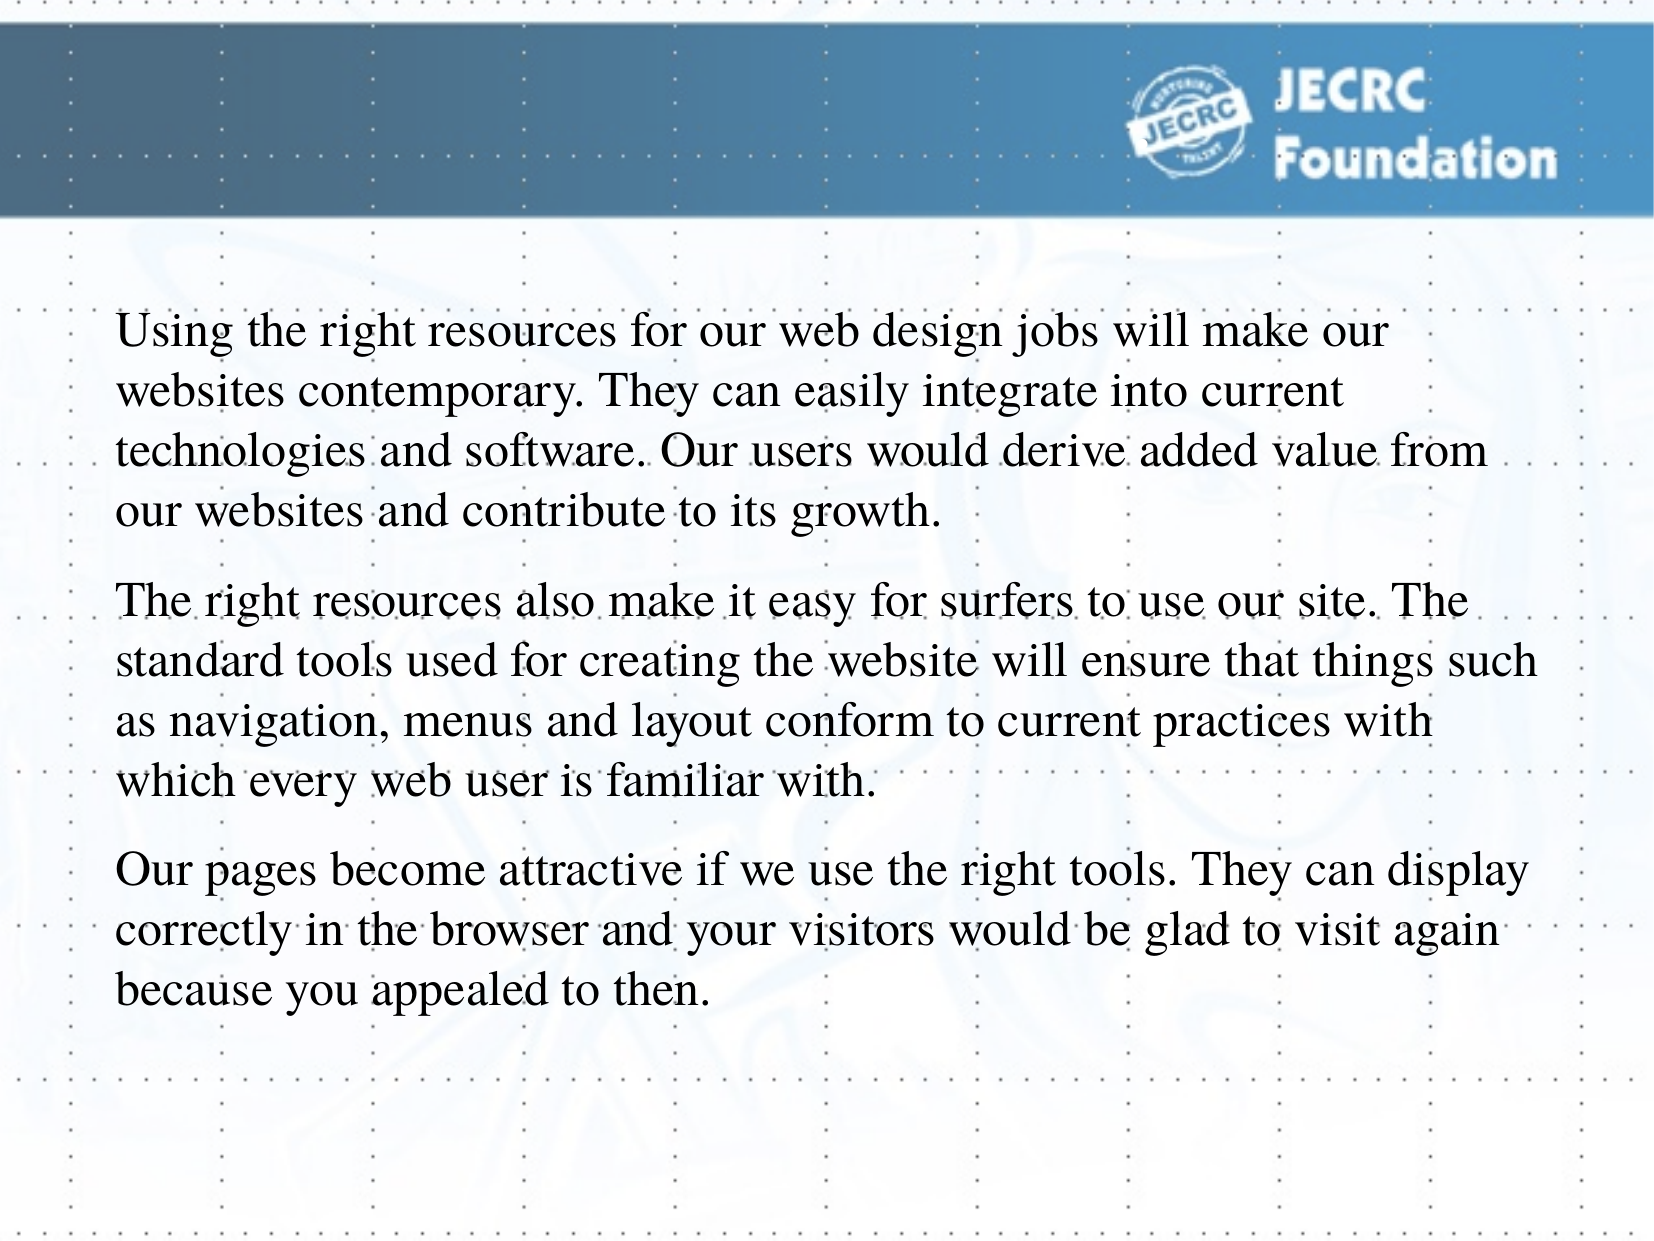

# .
Using the right resources for our web design jobs will make our websites contemporary. They can easily integrate into current technologies and software. Our users would derive added value from our websites and contribute to its growth.
The right resources also make it easy for surfers to use our site. The standard tools used for creating the website will ensure that things such as navigation, menus and layout conform to current practices with which every web user is familiar with.
Our pages become attractive if we use the right tools. They can display correctly in the browser and your visitors would be glad to visit again because you appealed to then.